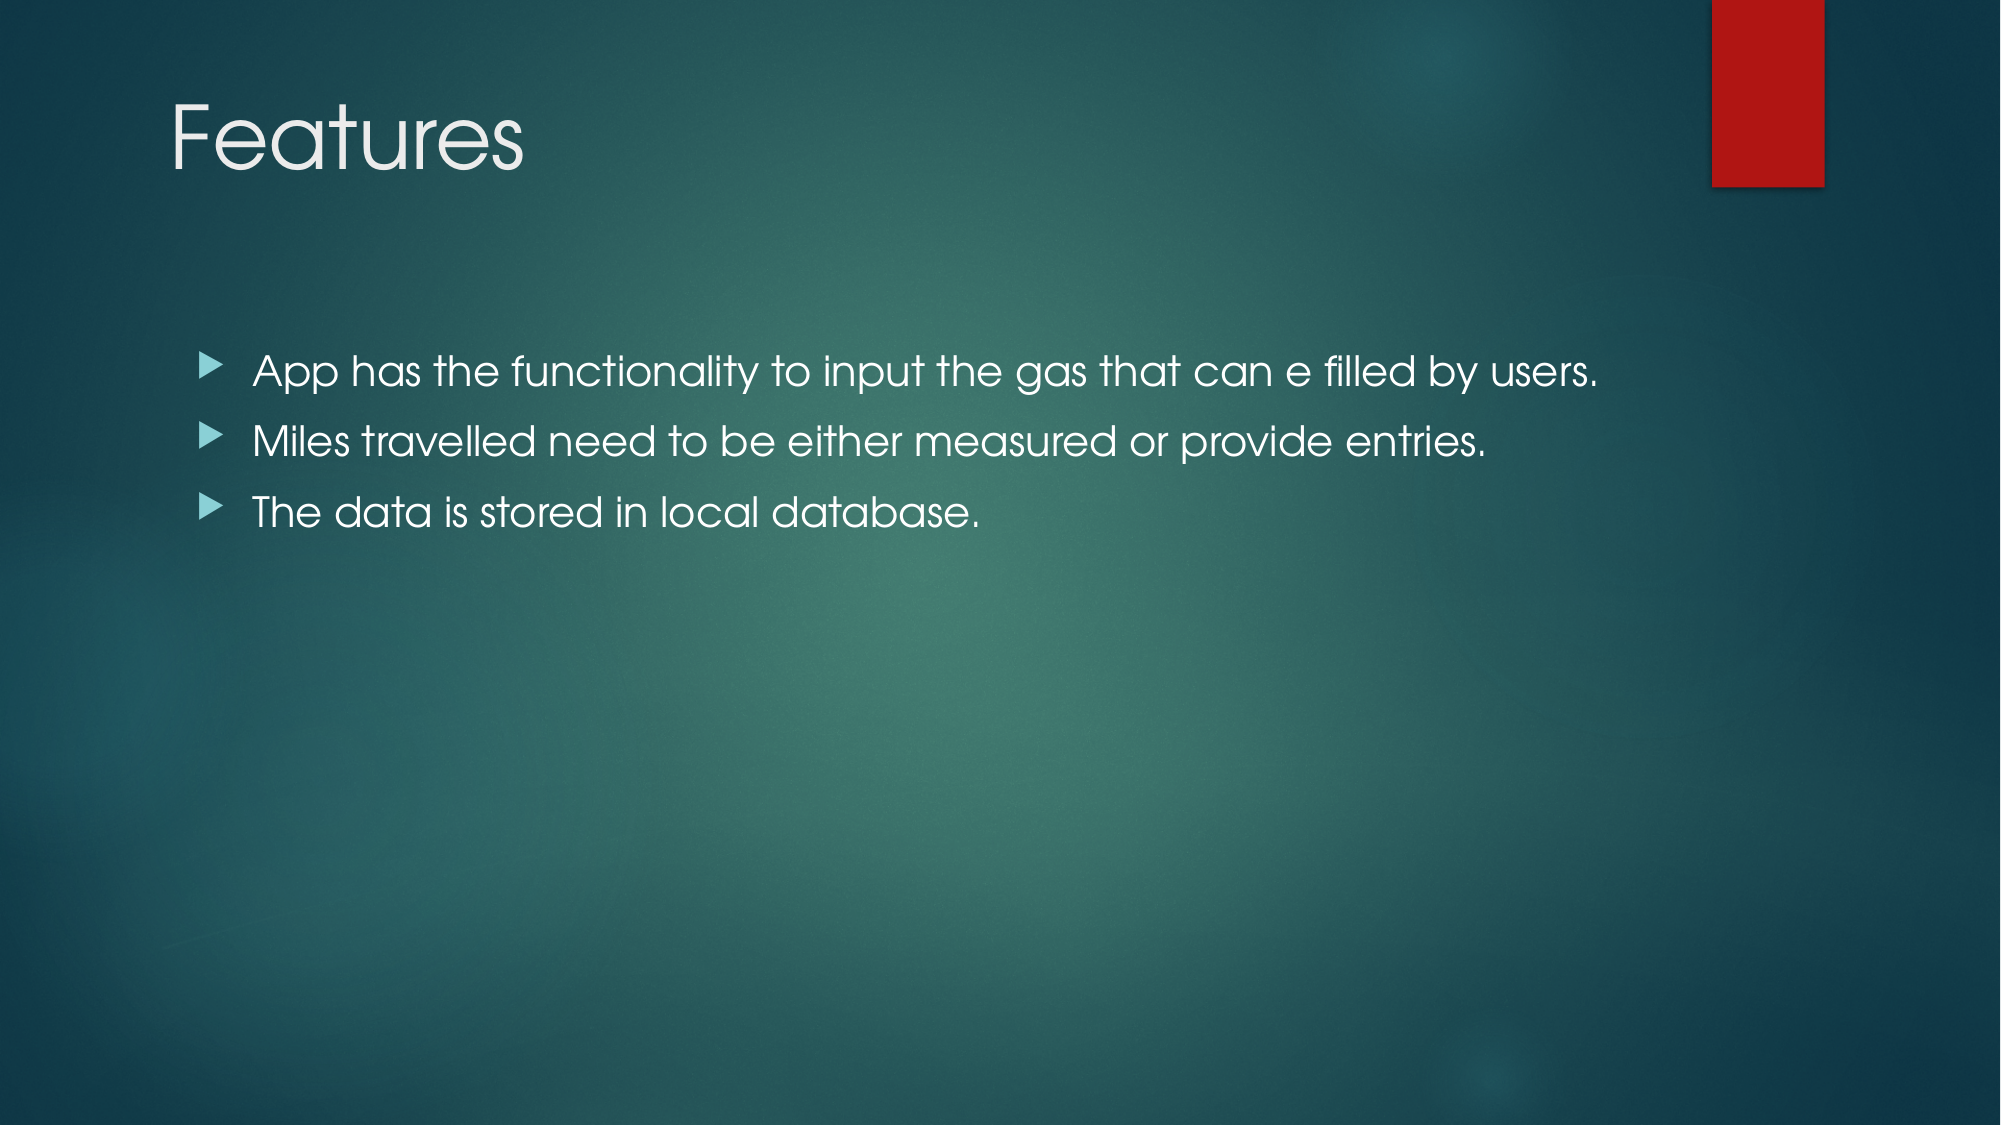

# Features
App has the functionality to input the gas that can e filled by users.
Miles travelled need to be either measured or provide entries.
The data is stored in local database.